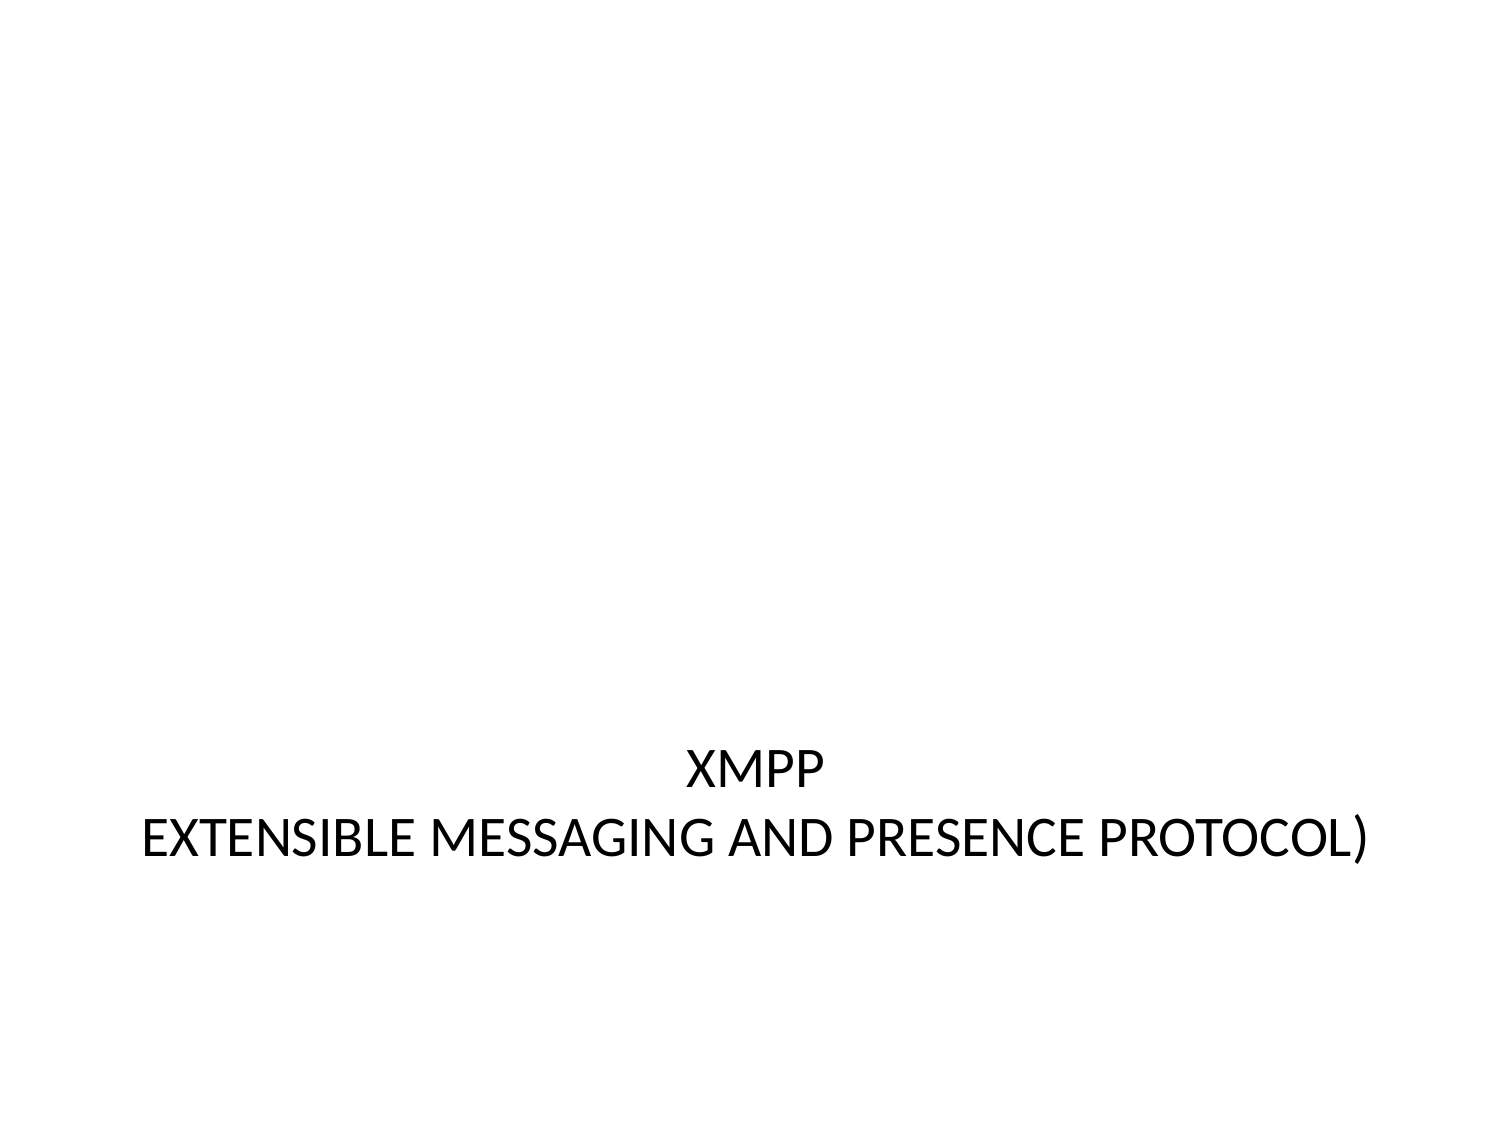

# XMPP Extensible Messaging and Presence Protocol)